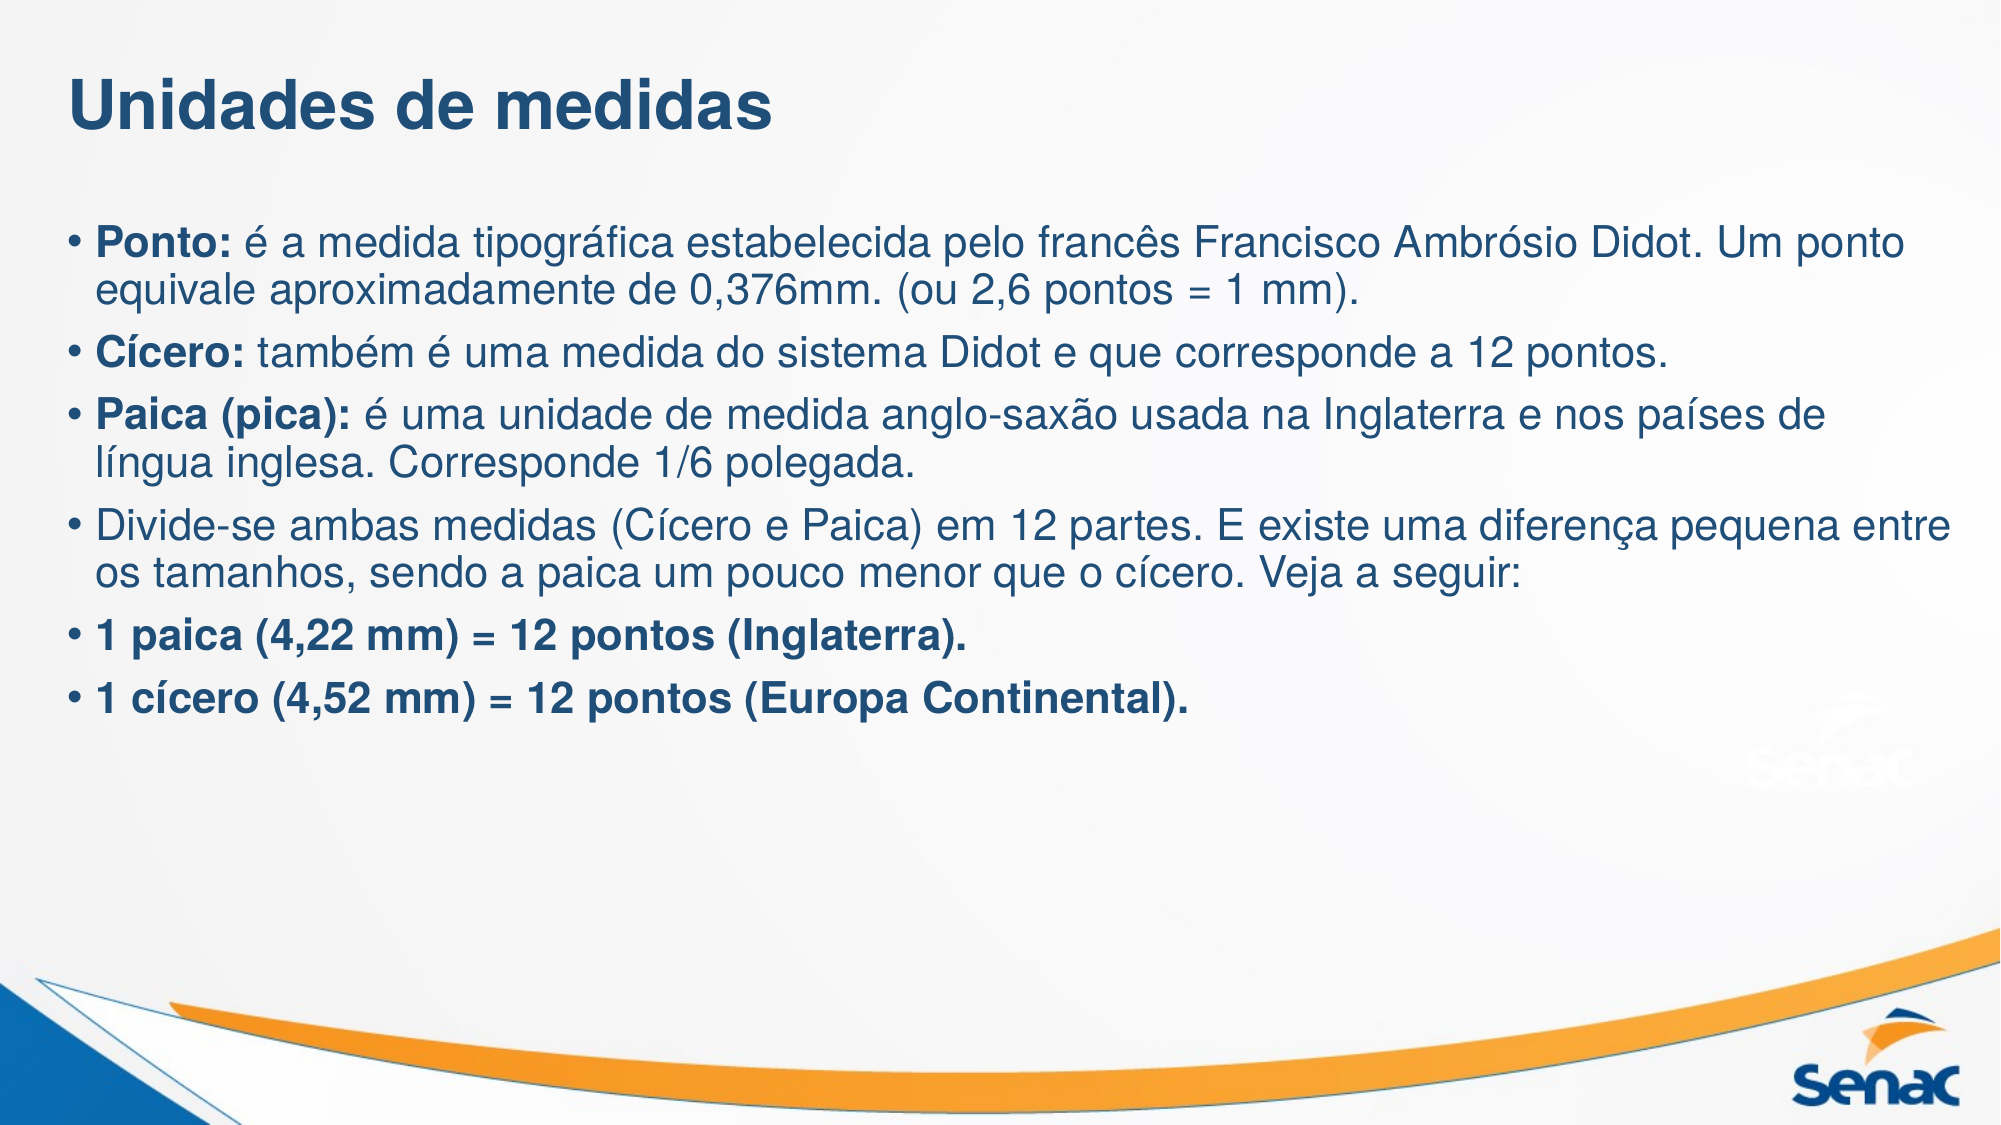

# Unidades de medidas
Ponto: é a medida tipográfica estabelecida pelo francês Francisco Ambrósio Didot. Um ponto equivale aproximadamente de 0,376mm. (ou 2,6 pontos = 1 mm).
Cícero: também é uma medida do sistema Didot e que corresponde a 12 pontos.
Paica (pica): é uma unidade de medida anglo-saxão usada na Inglaterra e nos países de língua inglesa. Corresponde 1/6 polegada.
Divide-se ambas medidas (Cícero e Paica) em 12 partes. E existe uma diferença pequena entre os tamanhos, sendo a paica um pouco menor que o cícero. Veja a seguir:
1 paica (4,22 mm) = 12 pontos (Inglaterra).
1 cícero (4,52 mm) = 12 pontos (Europa Continental).